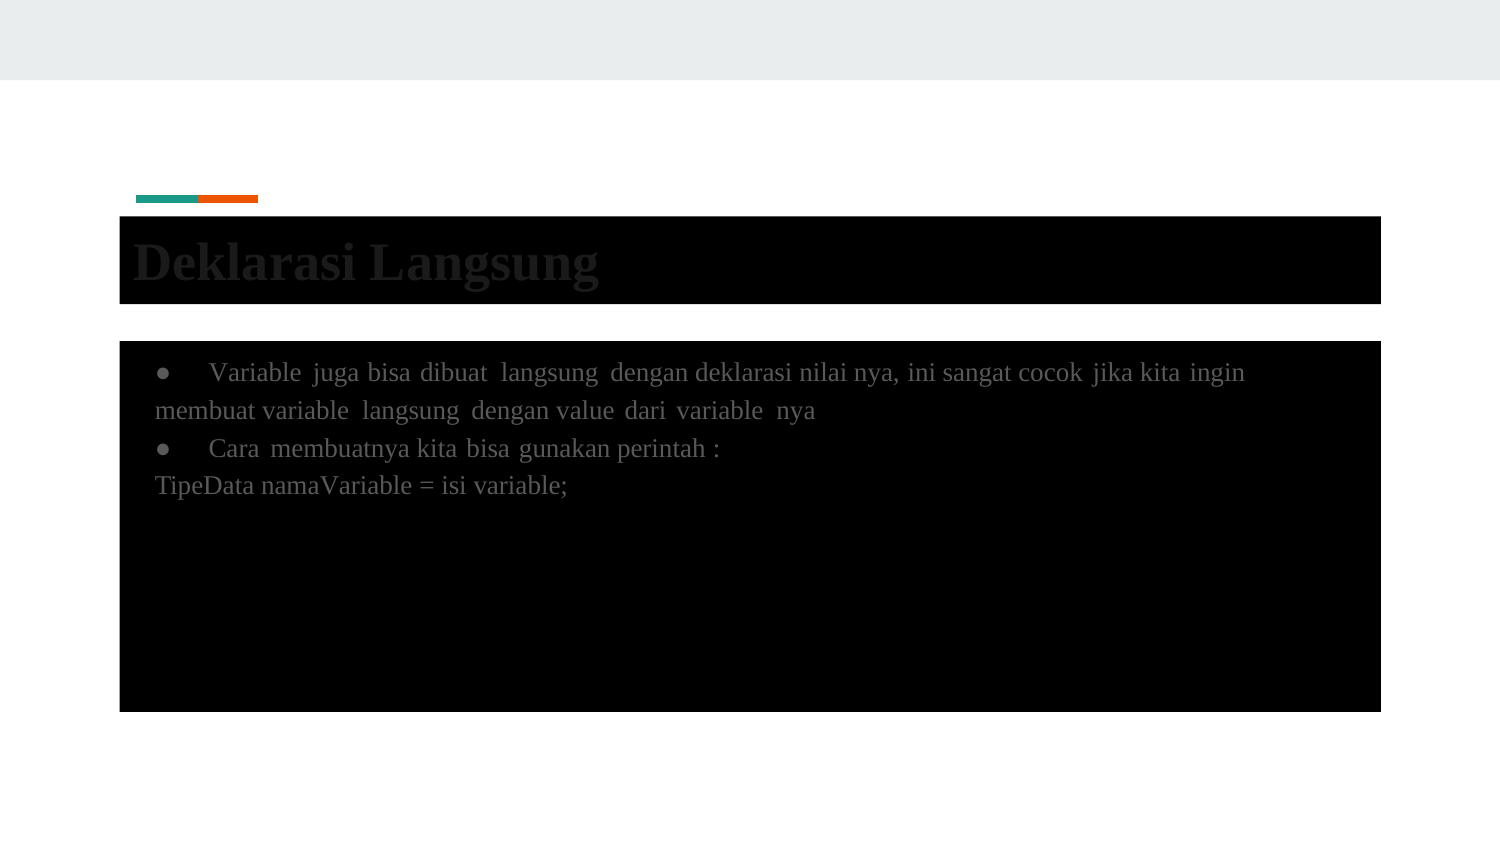

Deklarasi Langsung

●	Variable juga bisa dibuat langsung dengan deklarasi nilai nya, ini sangat cocok jika kita ingin
membuat variable langsung dengan value dari variable nya
●	Cara membuatnya kita bisa gunakan perintah :
TipeData namaVariable = isi variable;